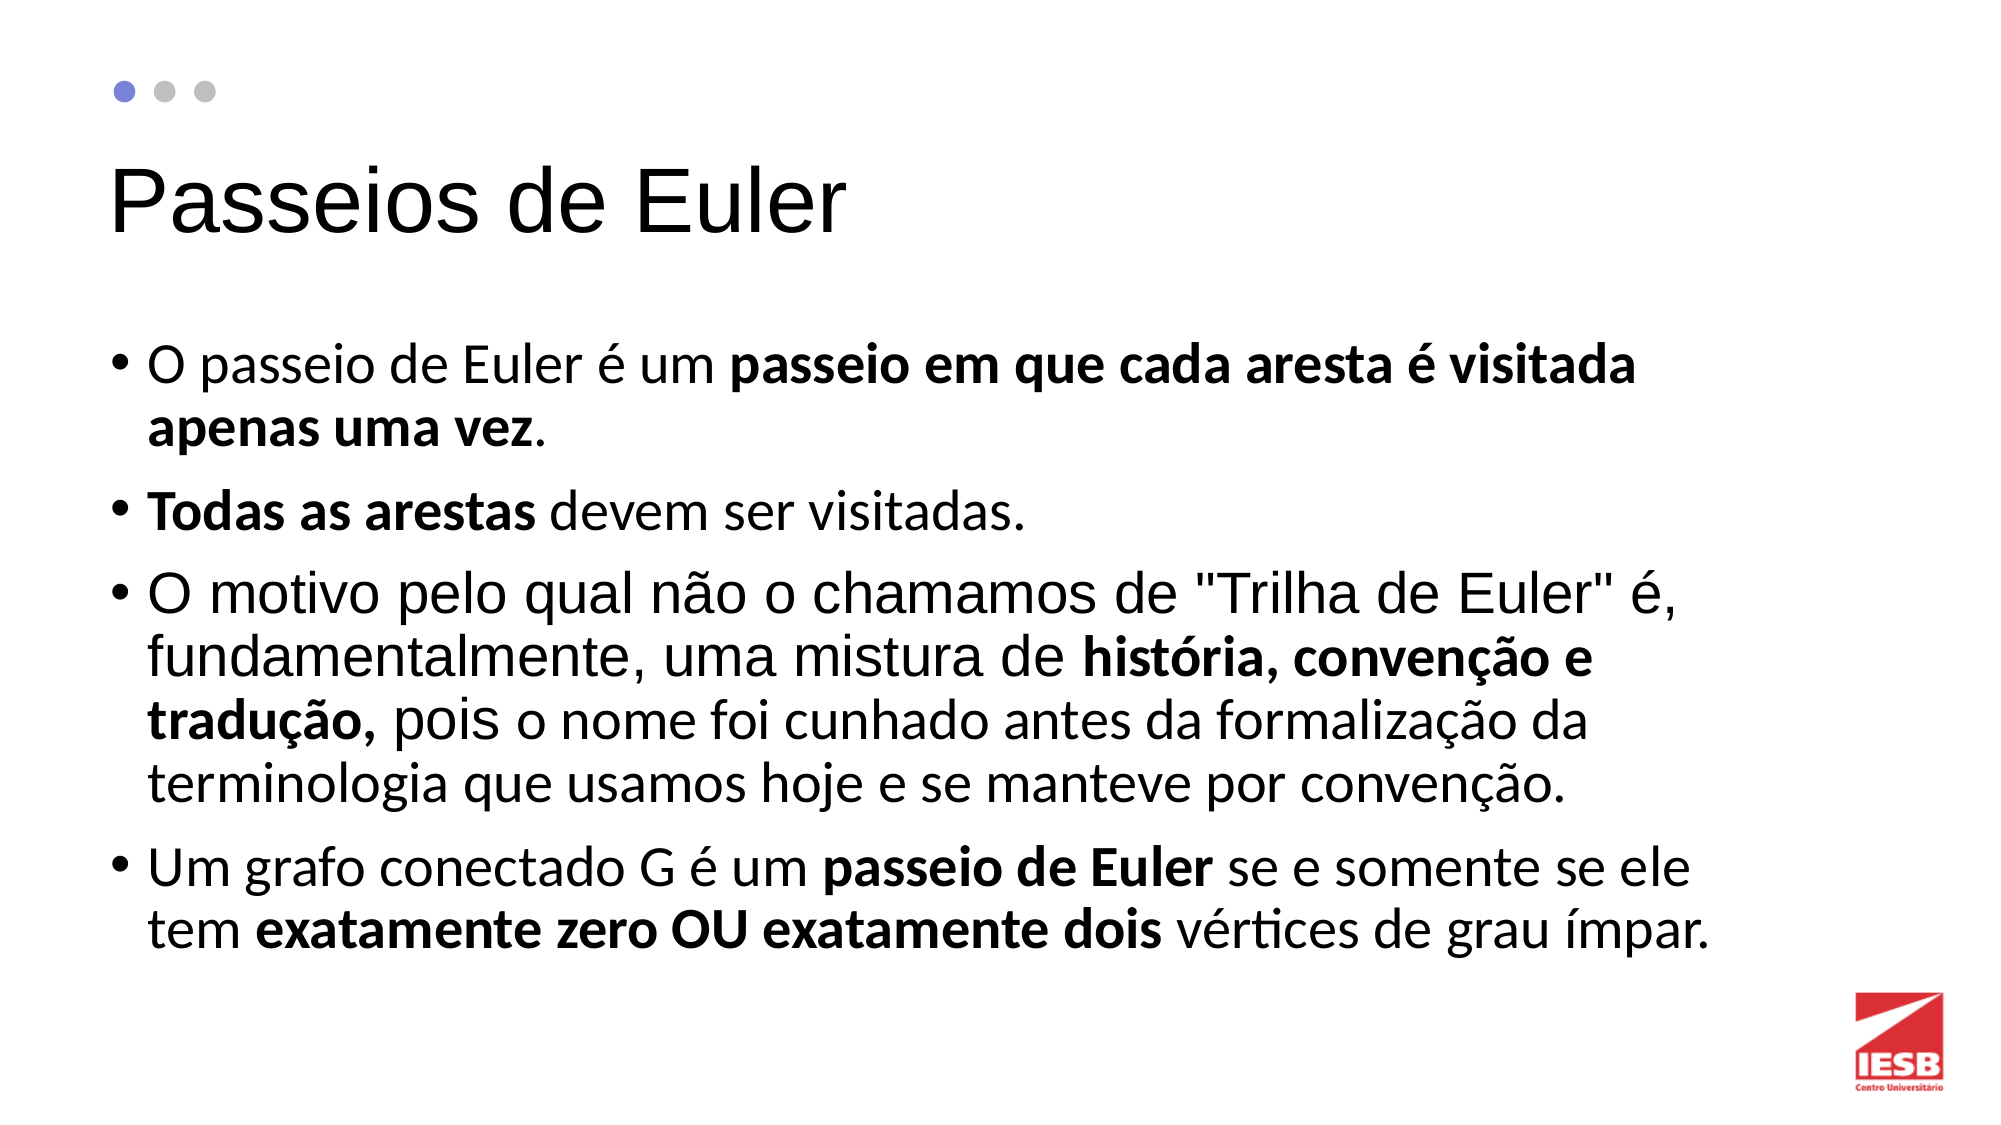

# Passeios de Euler
O passeio de Euler é um passeio em que cada aresta é visitada apenas uma vez.
Todas as arestas devem ser visitadas.
O motivo pelo qual não o chamamos de "Trilha de Euler" é, fundamentalmente, uma mistura de história, convenção e tradução, pois o nome foi cunhado antes da formalização da terminologia que usamos hoje e se manteve por convenção.
Um grafo conectado G é um passeio de Euler se e somente se ele tem exatamente zero OU exatamente dois vértices de grau ímpar.